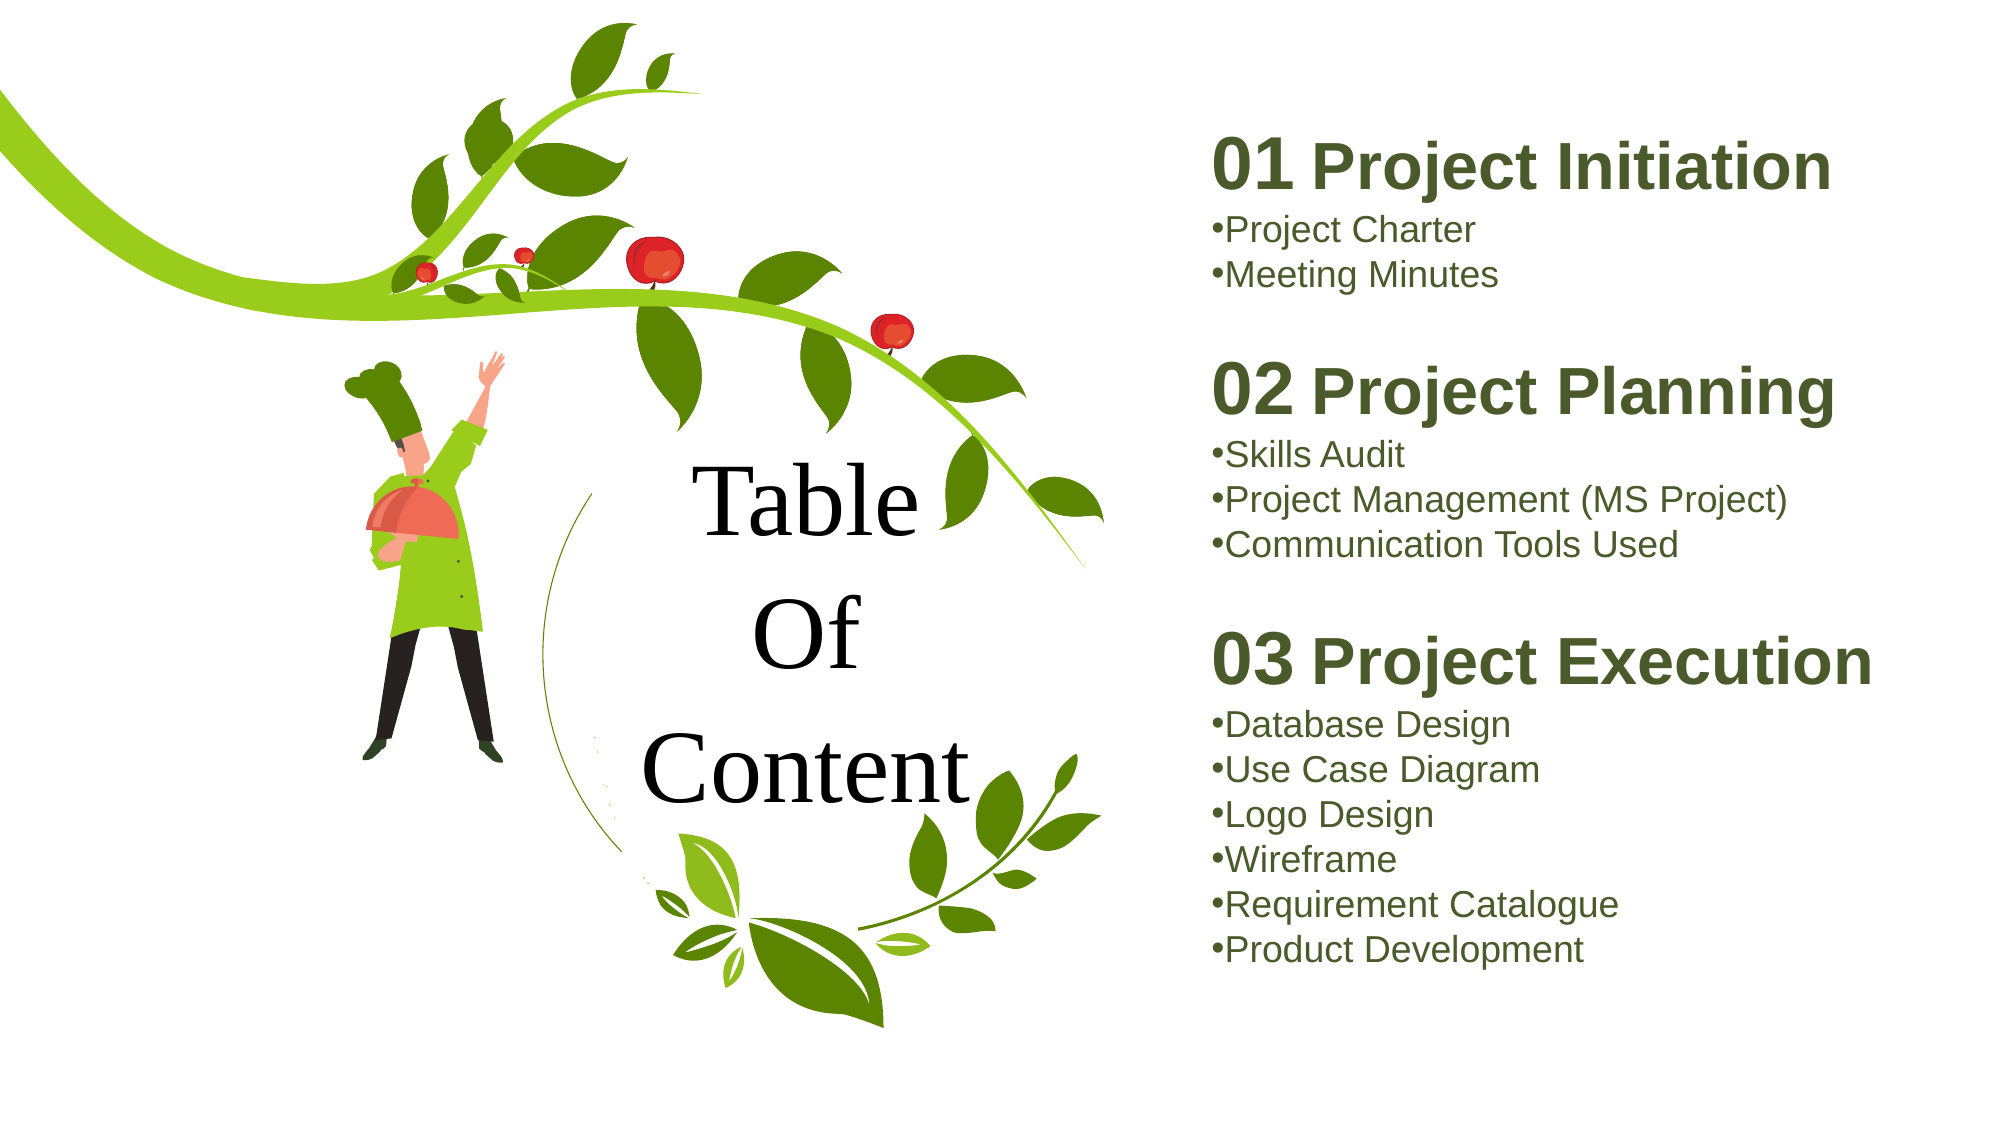

01 Project Initiation
Project Charter
Meeting Minutes

02 Project Planning
Skills Audit
Project Management (MS Project)
Communication Tools Used

03 Project Execution
Database Design
Use Case Diagram
Logo Design
Wireframe
Requirement Catalogue
Product Development
Table
Of
Content